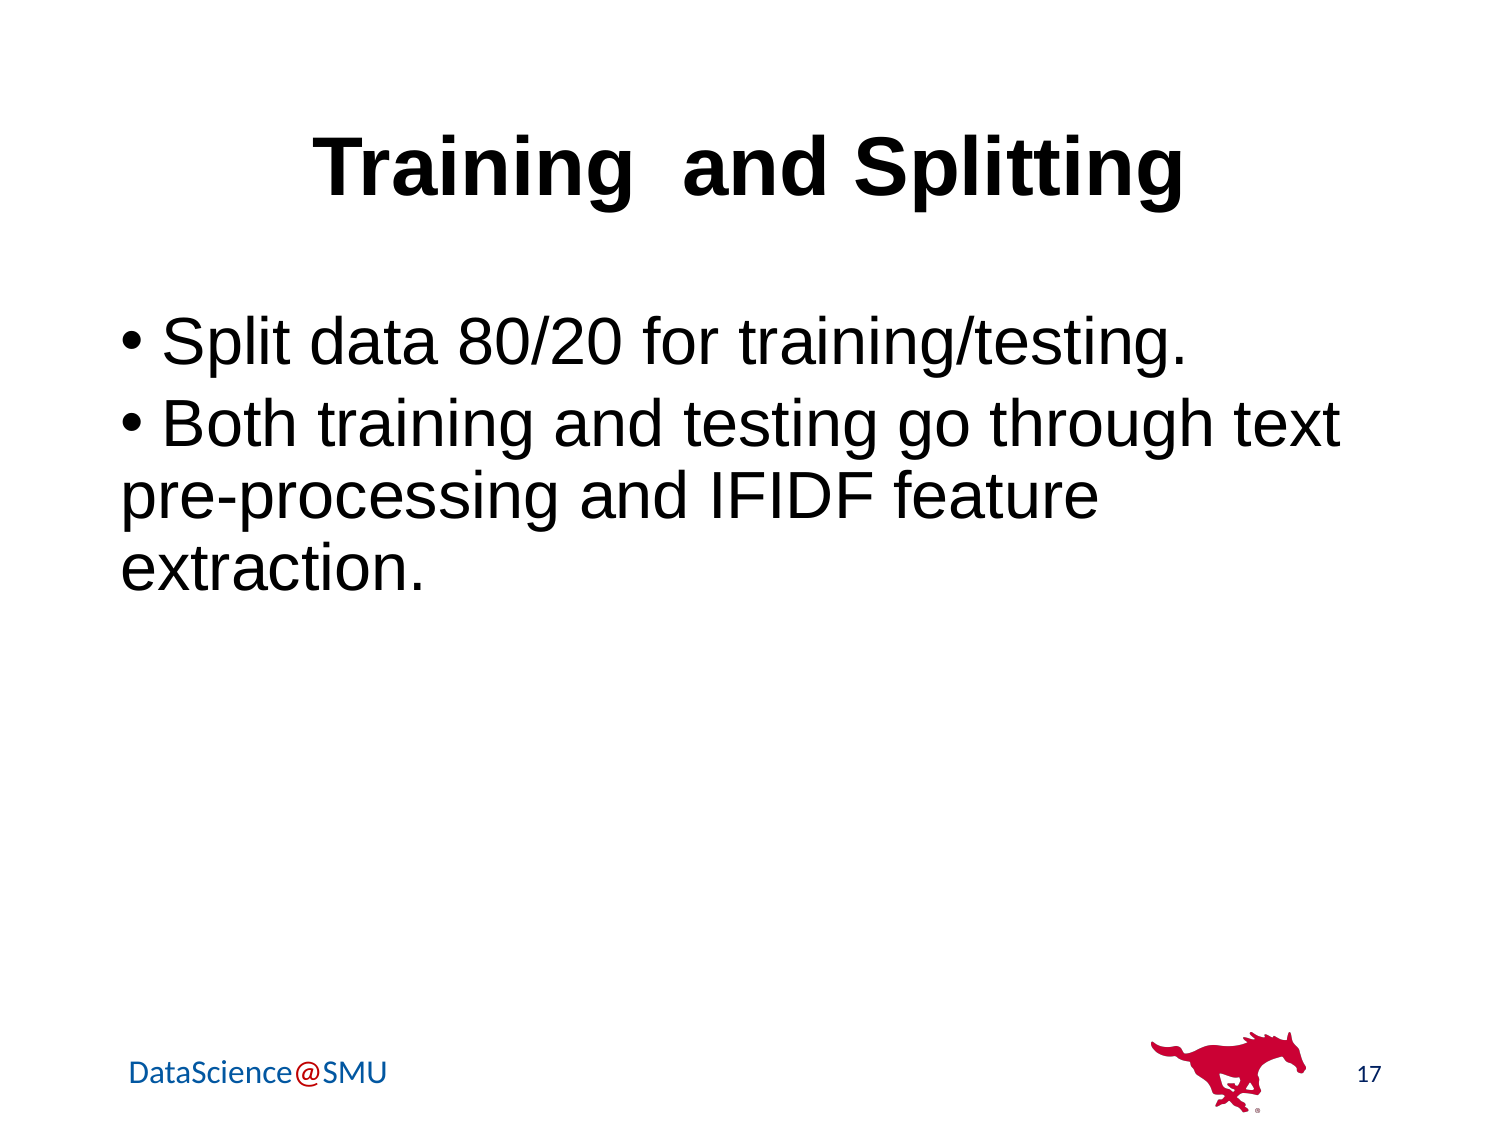

# Training  and Splitting
 Split data 80/20 for training/testing.
 Both training and testing go through text pre-processing and IFIDF feature extraction.

17